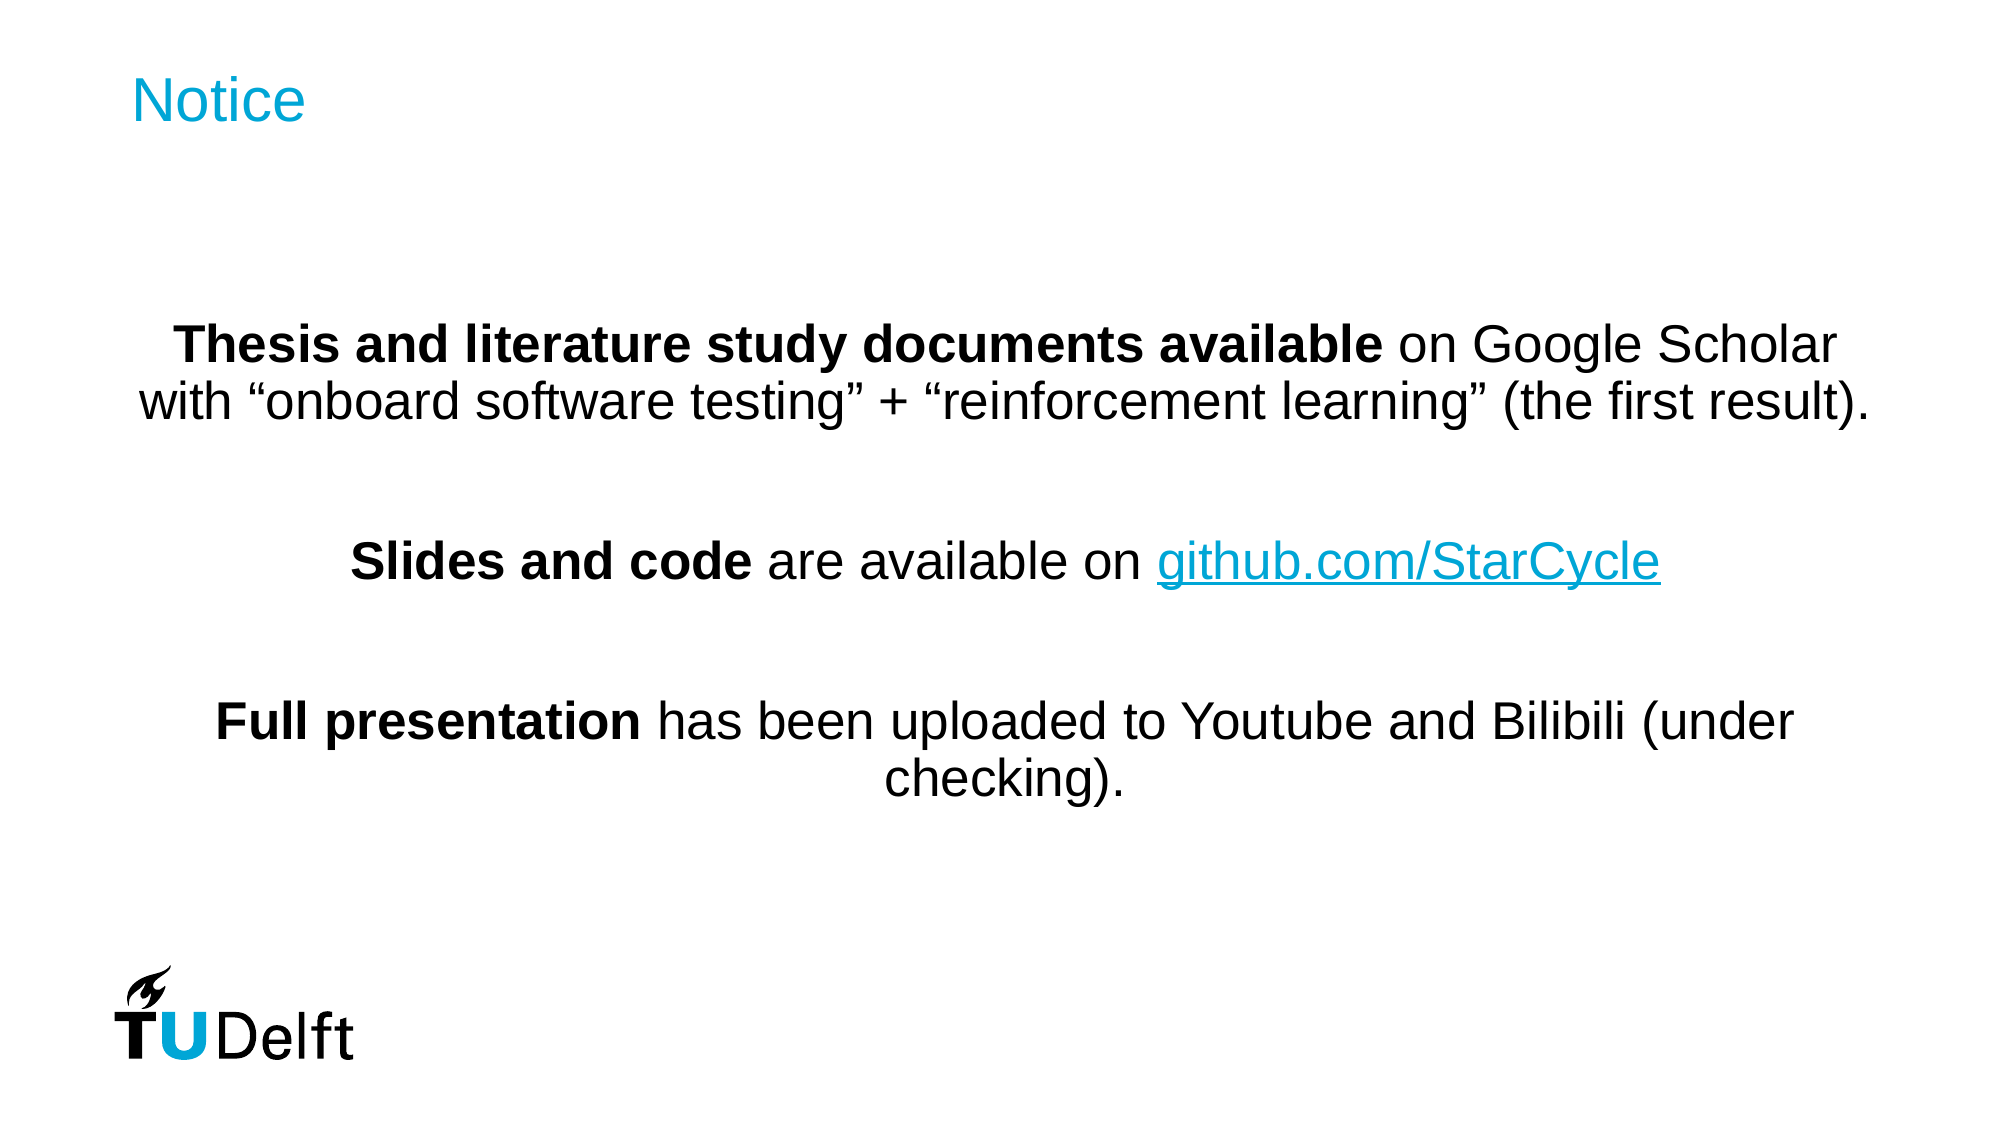

Notice
Thesis and literature study documents available on Google Scholar with “onboard software testing” + “reinforcement learning” (the first result).

Slides and code are available on github.com/StarCycle

Full presentation has been uploaded to Youtube and Bilibili (under checking).